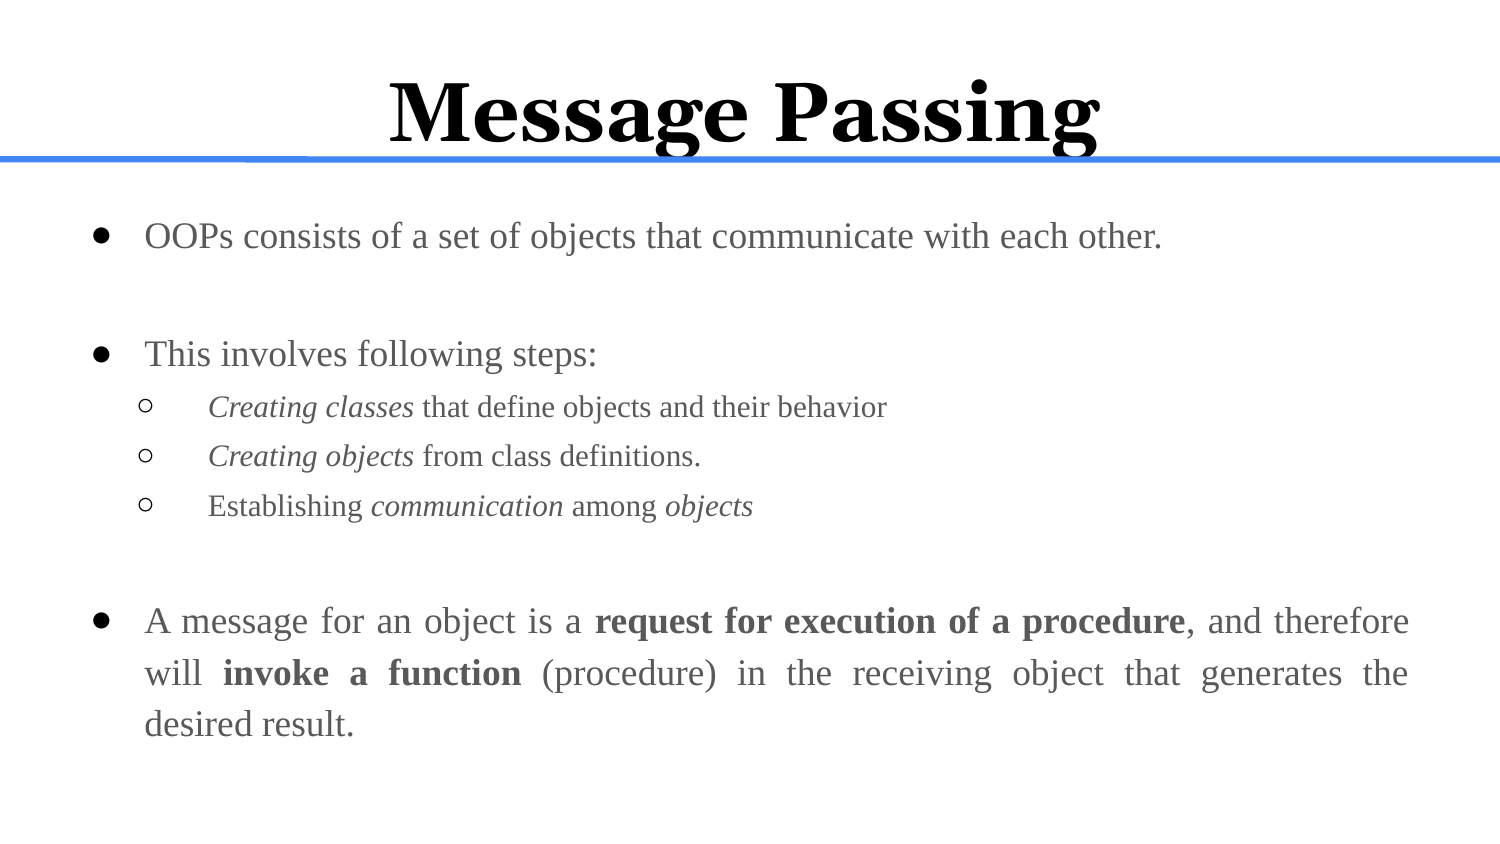

# Message Passing
OOPs consists of a set of objects that communicate with each other.

This involves following steps:
Creating classes that define objects and their behavior
Creating objects from class definitions.
Establishing communication among objects

A message for an object is a request for execution of a procedure, and therefore will invoke a function (procedure) in the receiving object that generates the desired result.